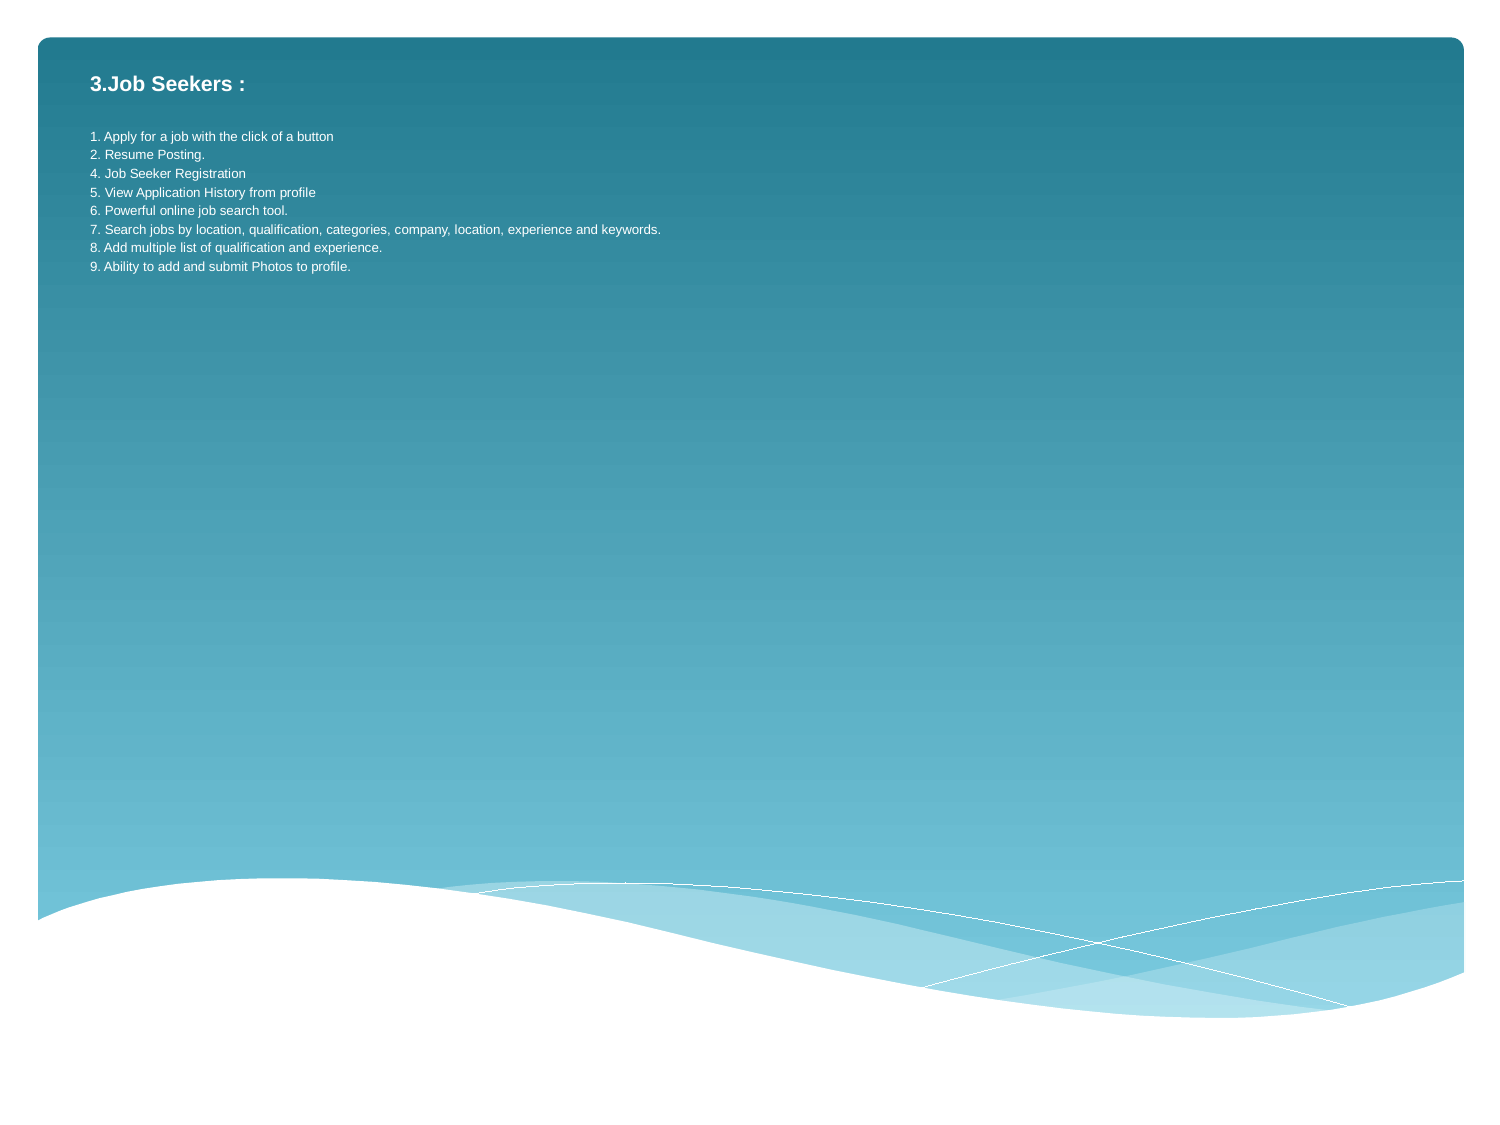

3.Job Seekers :

1. Apply for a job with the click of a button
2. Resume Posting.
4. Job Seeker Registration
5. View Application History from profile
6. Powerful online job search tool.
7. Search jobs by location, qualification, categories, company, location, experience and keywords.
8. Add multiple list of qualification and experience.
9. Ability to add and submit Photos to profile.